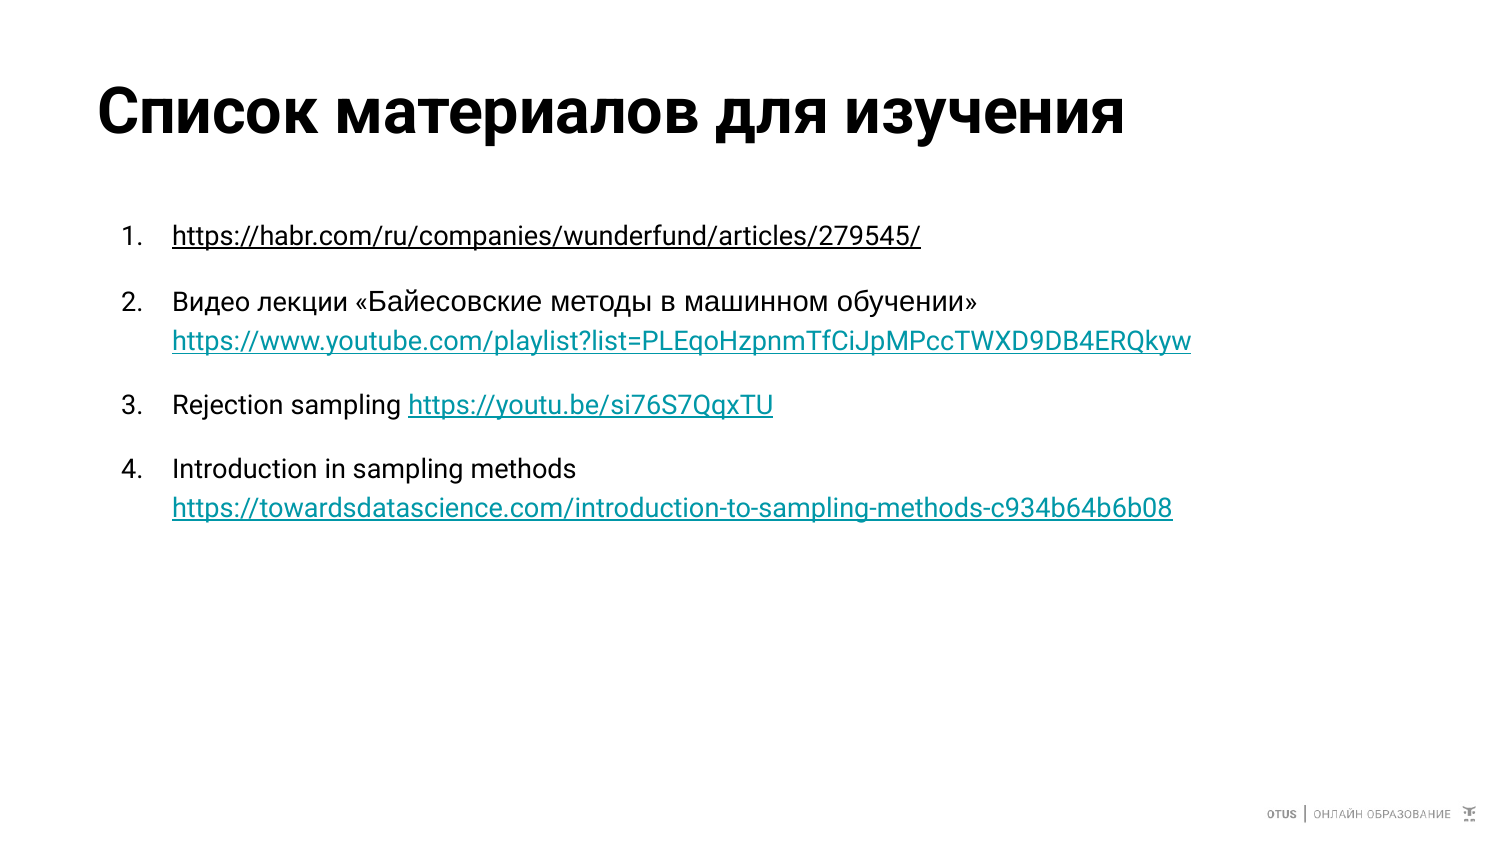

# Список материалов для изучения
https://habr.com/ru/companies/wunderfund/articles/279545/
Видео лекции «Байесовские методы в машинном обучении» https://www.youtube.com/playlist?list=PLEqoHzpnmTfCiJpMPccTWXD9DB4ERQkyw
Rejection sampling https://youtu.be/si76S7QqxTU
Introduction in sampling methods https://towardsdatascience.com/introduction-to-sampling-methods-c934b64b6b08